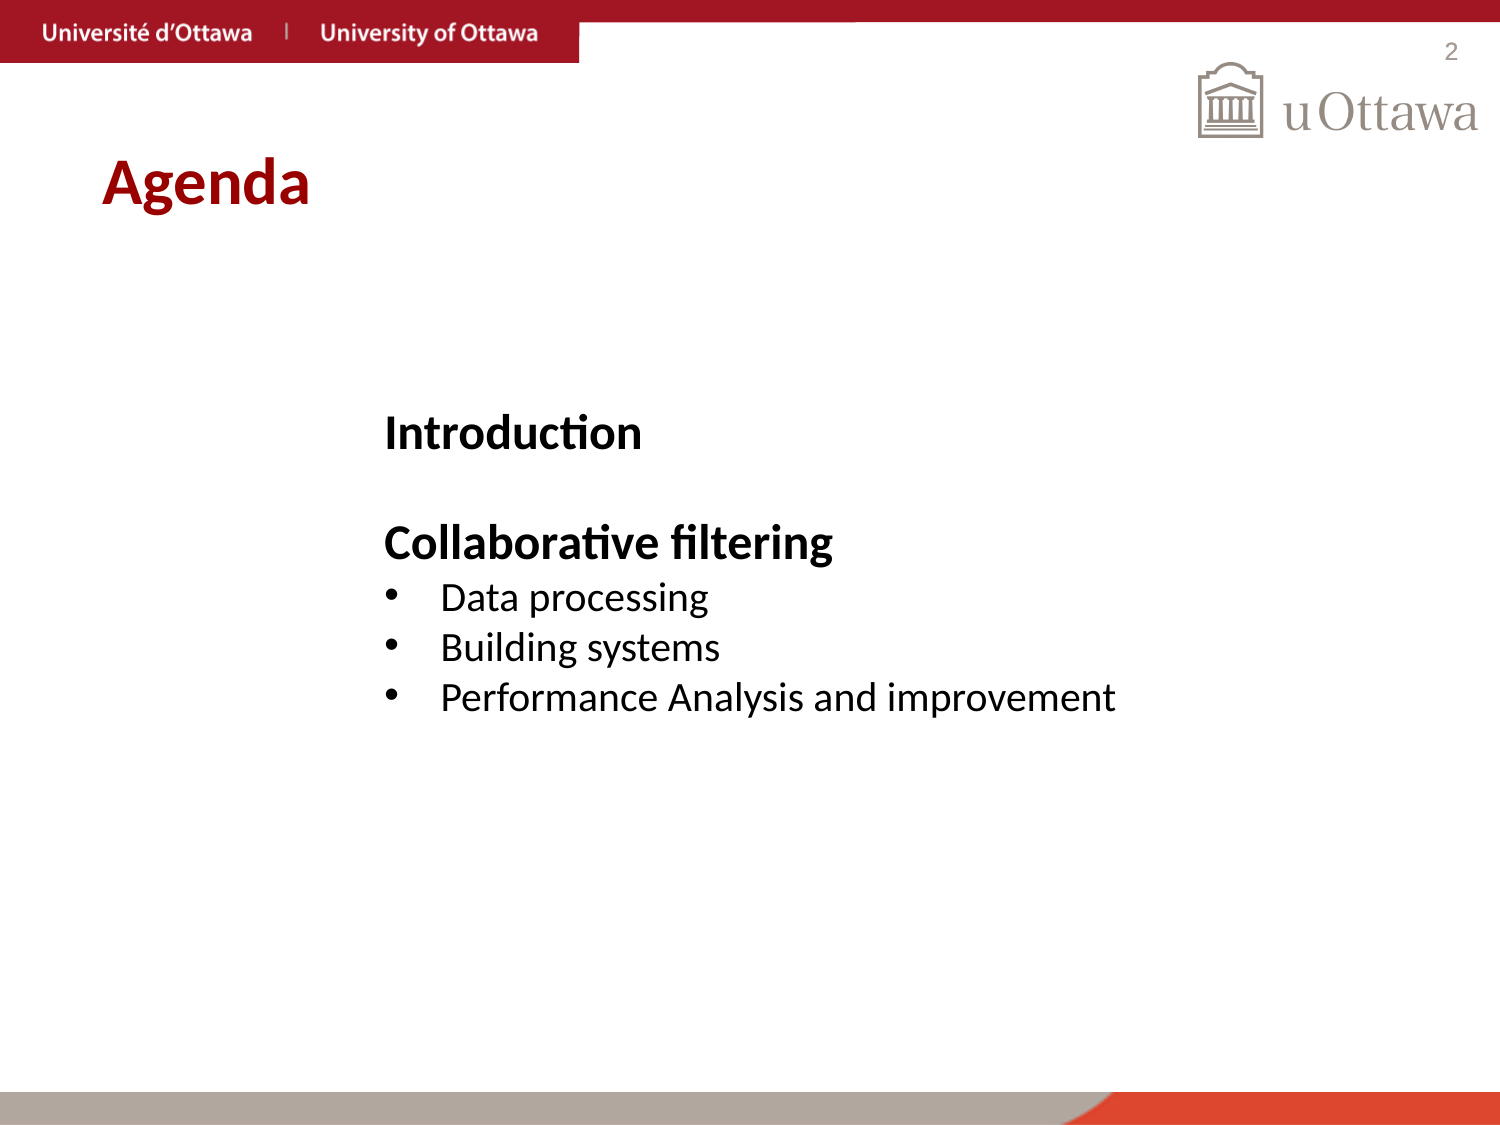

2
# Agenda
Introduction

Collaborative filtering
Data processing
Building systems
Performance Analysis and improvement